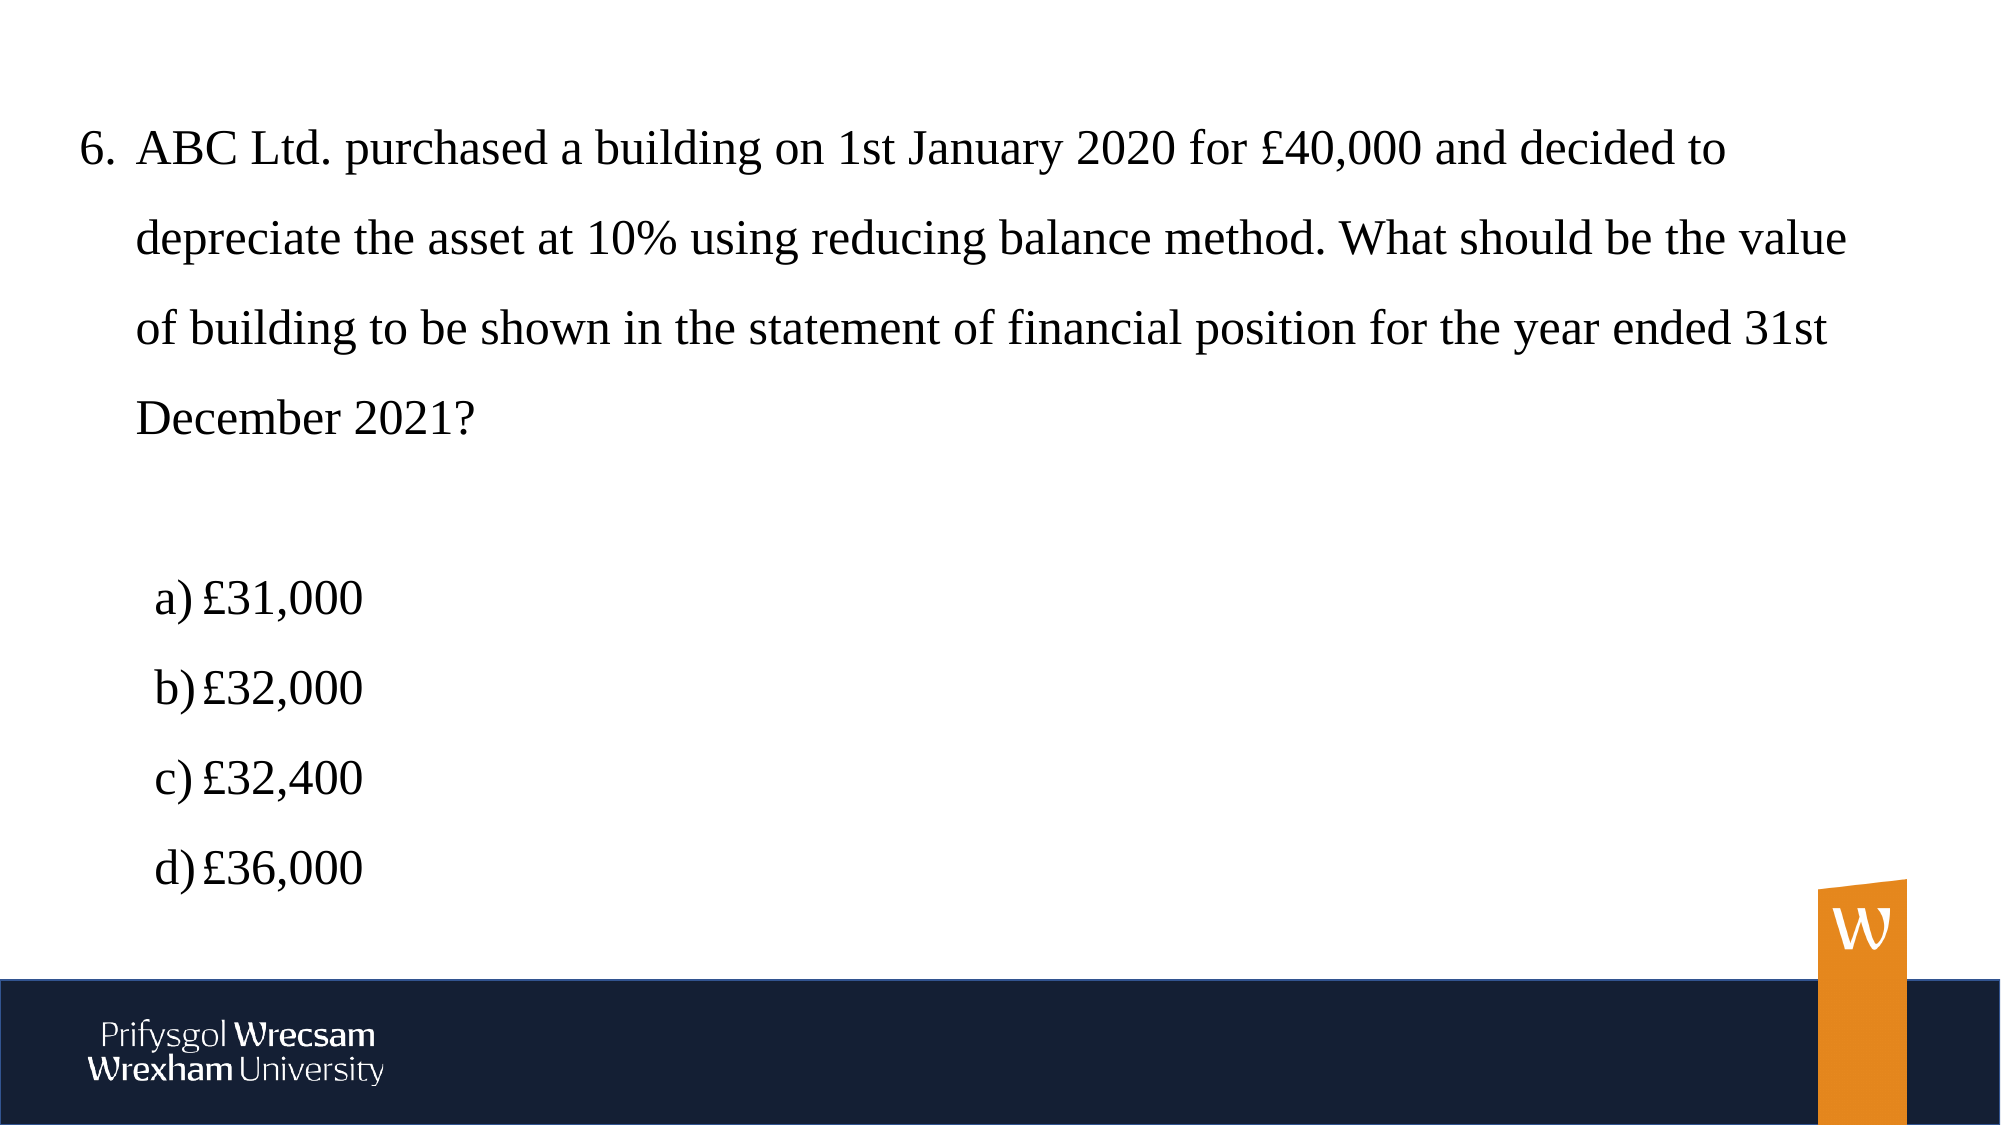

ABC Ltd. purchased a building on 1st January 2020 for £40,000 and decided to depreciate the asset at 10% using reducing balance method. What should be the value of building to be shown in the statement of financial position for the year ended 31st December 2021?

£31,000
£32,000
£32,400
£36,000